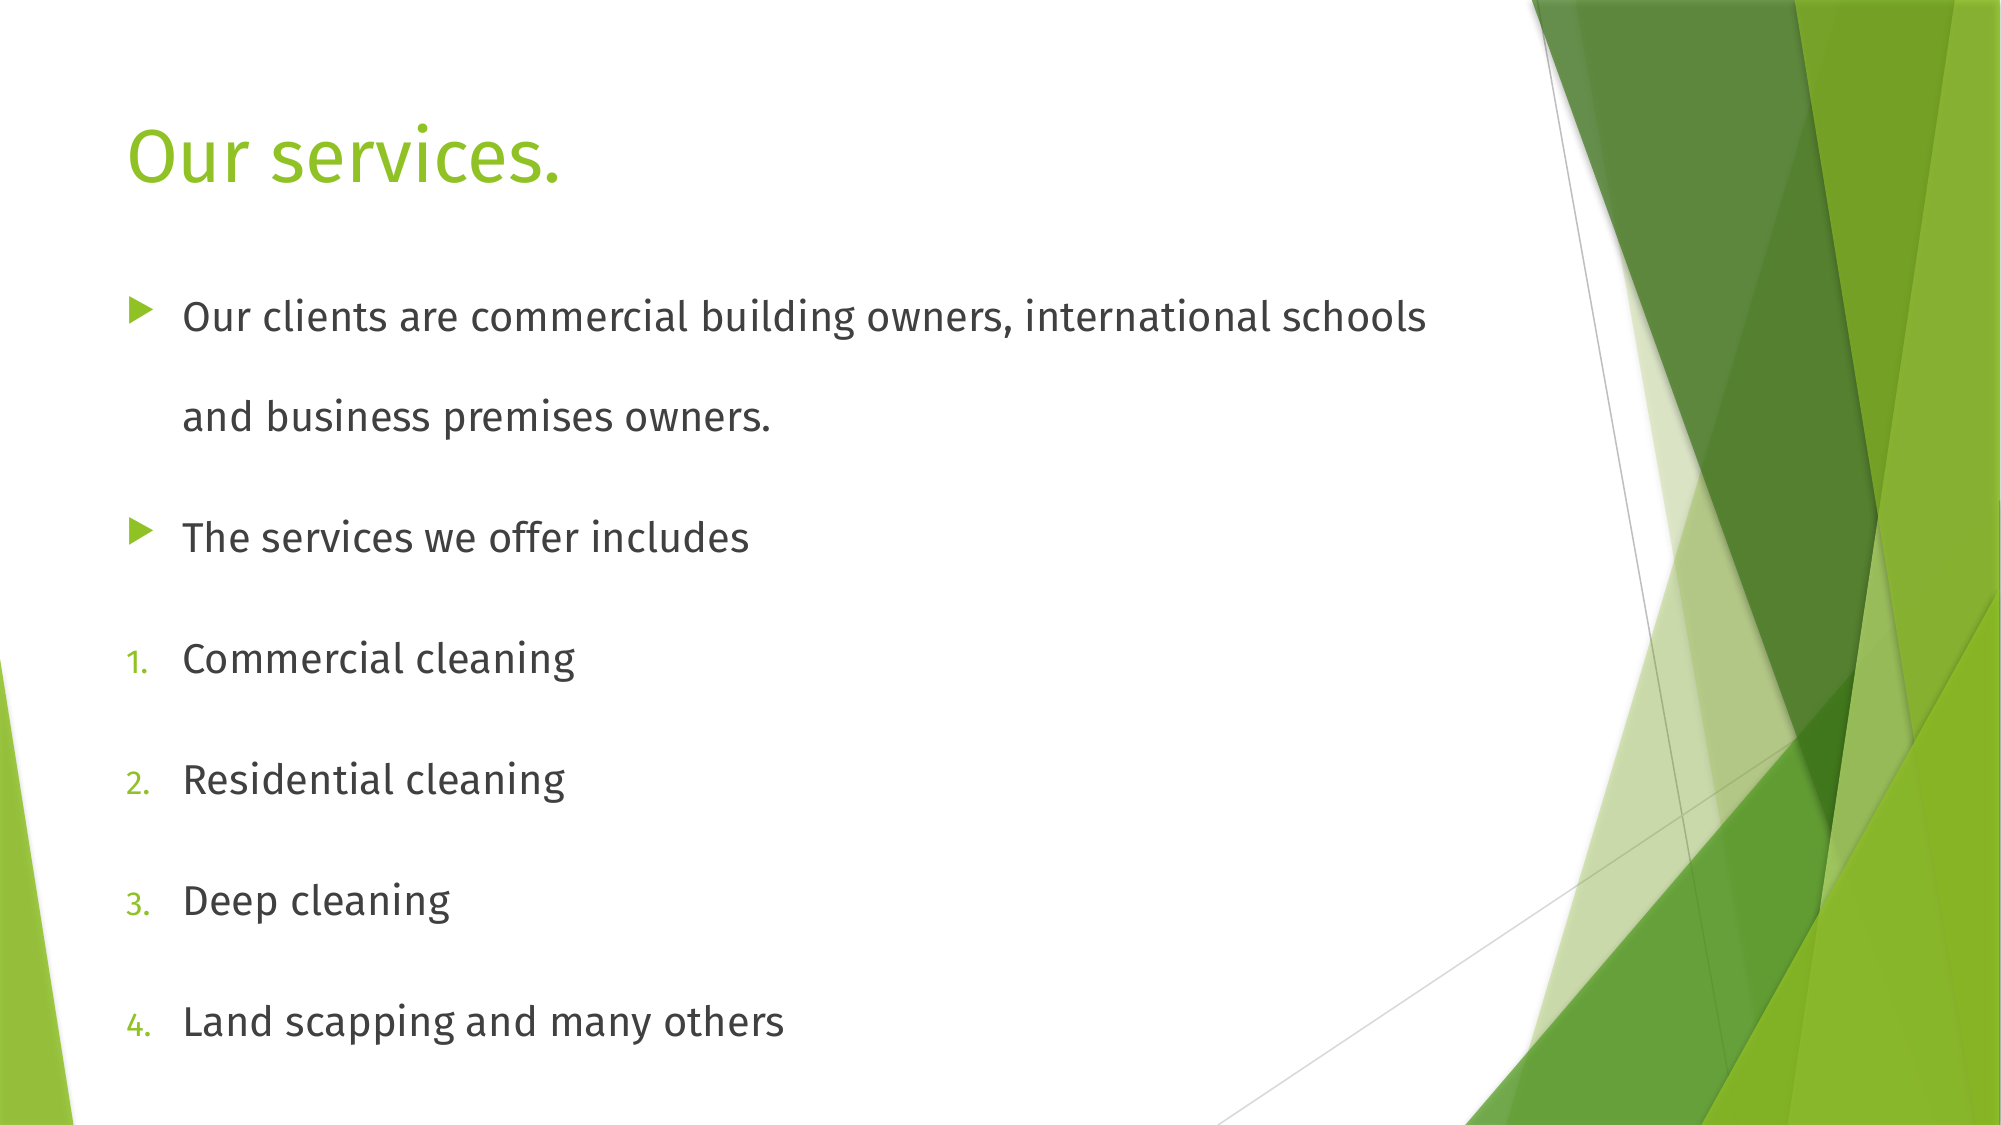

# Our services.
Our clients are commercial building owners, international schools and business premises owners.
The services we offer includes
Commercial cleaning
Residential cleaning
Deep cleaning
Land scapping and many others